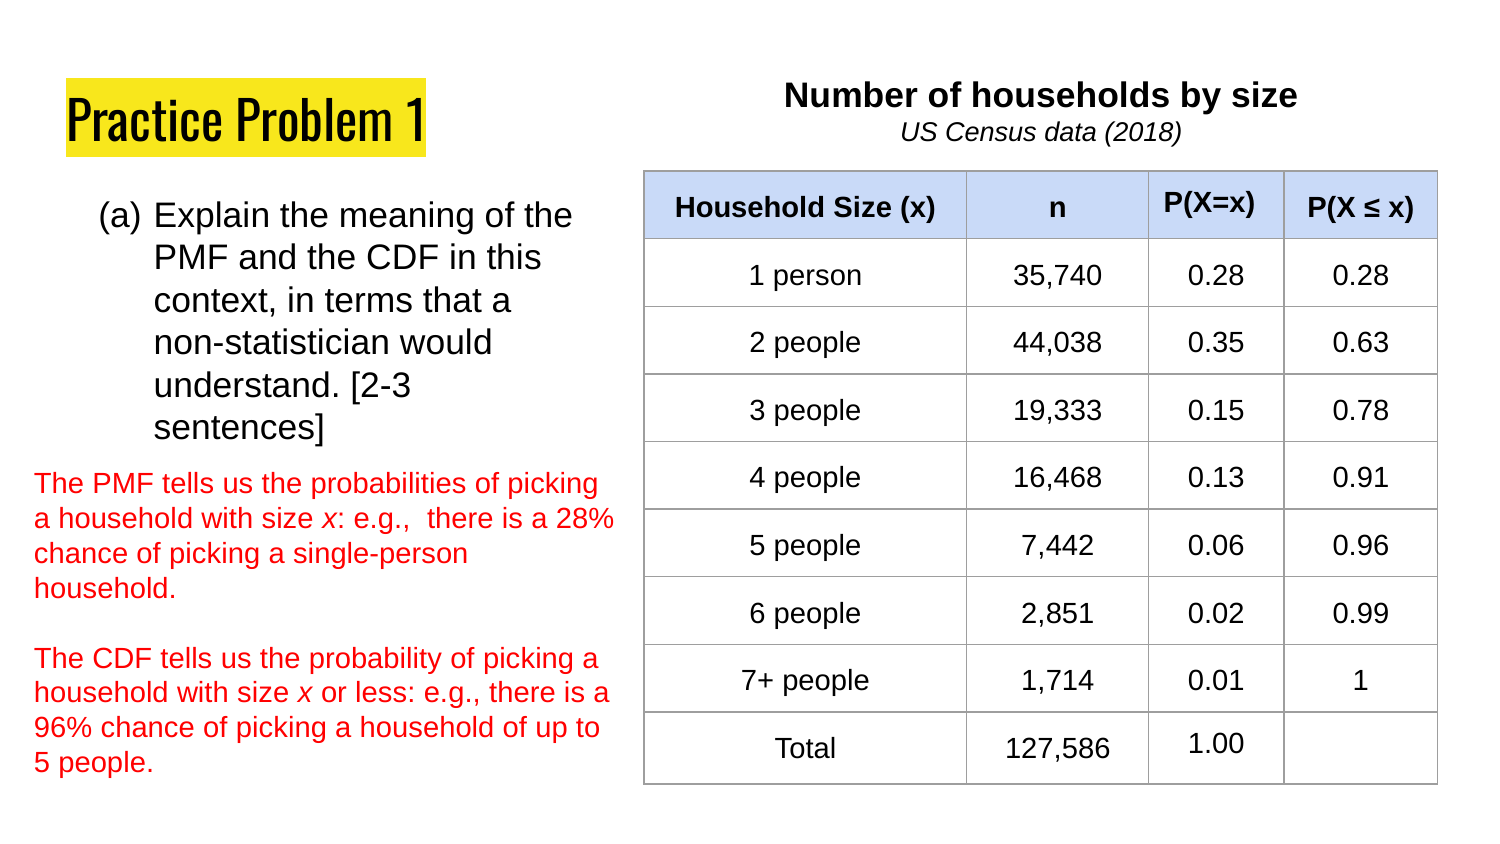

Number of households by size
US Census data (2018)
# Practice Problem 1

Explain the meaning of the PMF and the CDF in this context, in terms that a non-statistician would understand. [2-3 sentences]
| Household Size (x) | n | P(X=x) | P(X ≤ x) |
| --- | --- | --- | --- |
| 1 person | 35,740 | 0.28 | 0.28 |
| 2 people | 44,038 | 0.35 | 0.63 |
| 3 people | 19,333 | 0.15 | 0.78 |
| 4 people | 16,468 | 0.13 | 0.91 |
| 5 people | 7,442 | 0.06 | 0.96 |
| 6 people | 2,851 | 0.02 | 0.99 |
| 7+ people | 1,714 | 0.01 | 1 |
| Total | 127,586 | 1.00 |  |
The PMF tells us the probabilities of picking a household with size x: e.g.,  there is a 28% chance of picking a single-person household.

The CDF tells us the probability of picking a household with size x or less: e.g., there is a 96% chance of picking a household of up to 5 people.